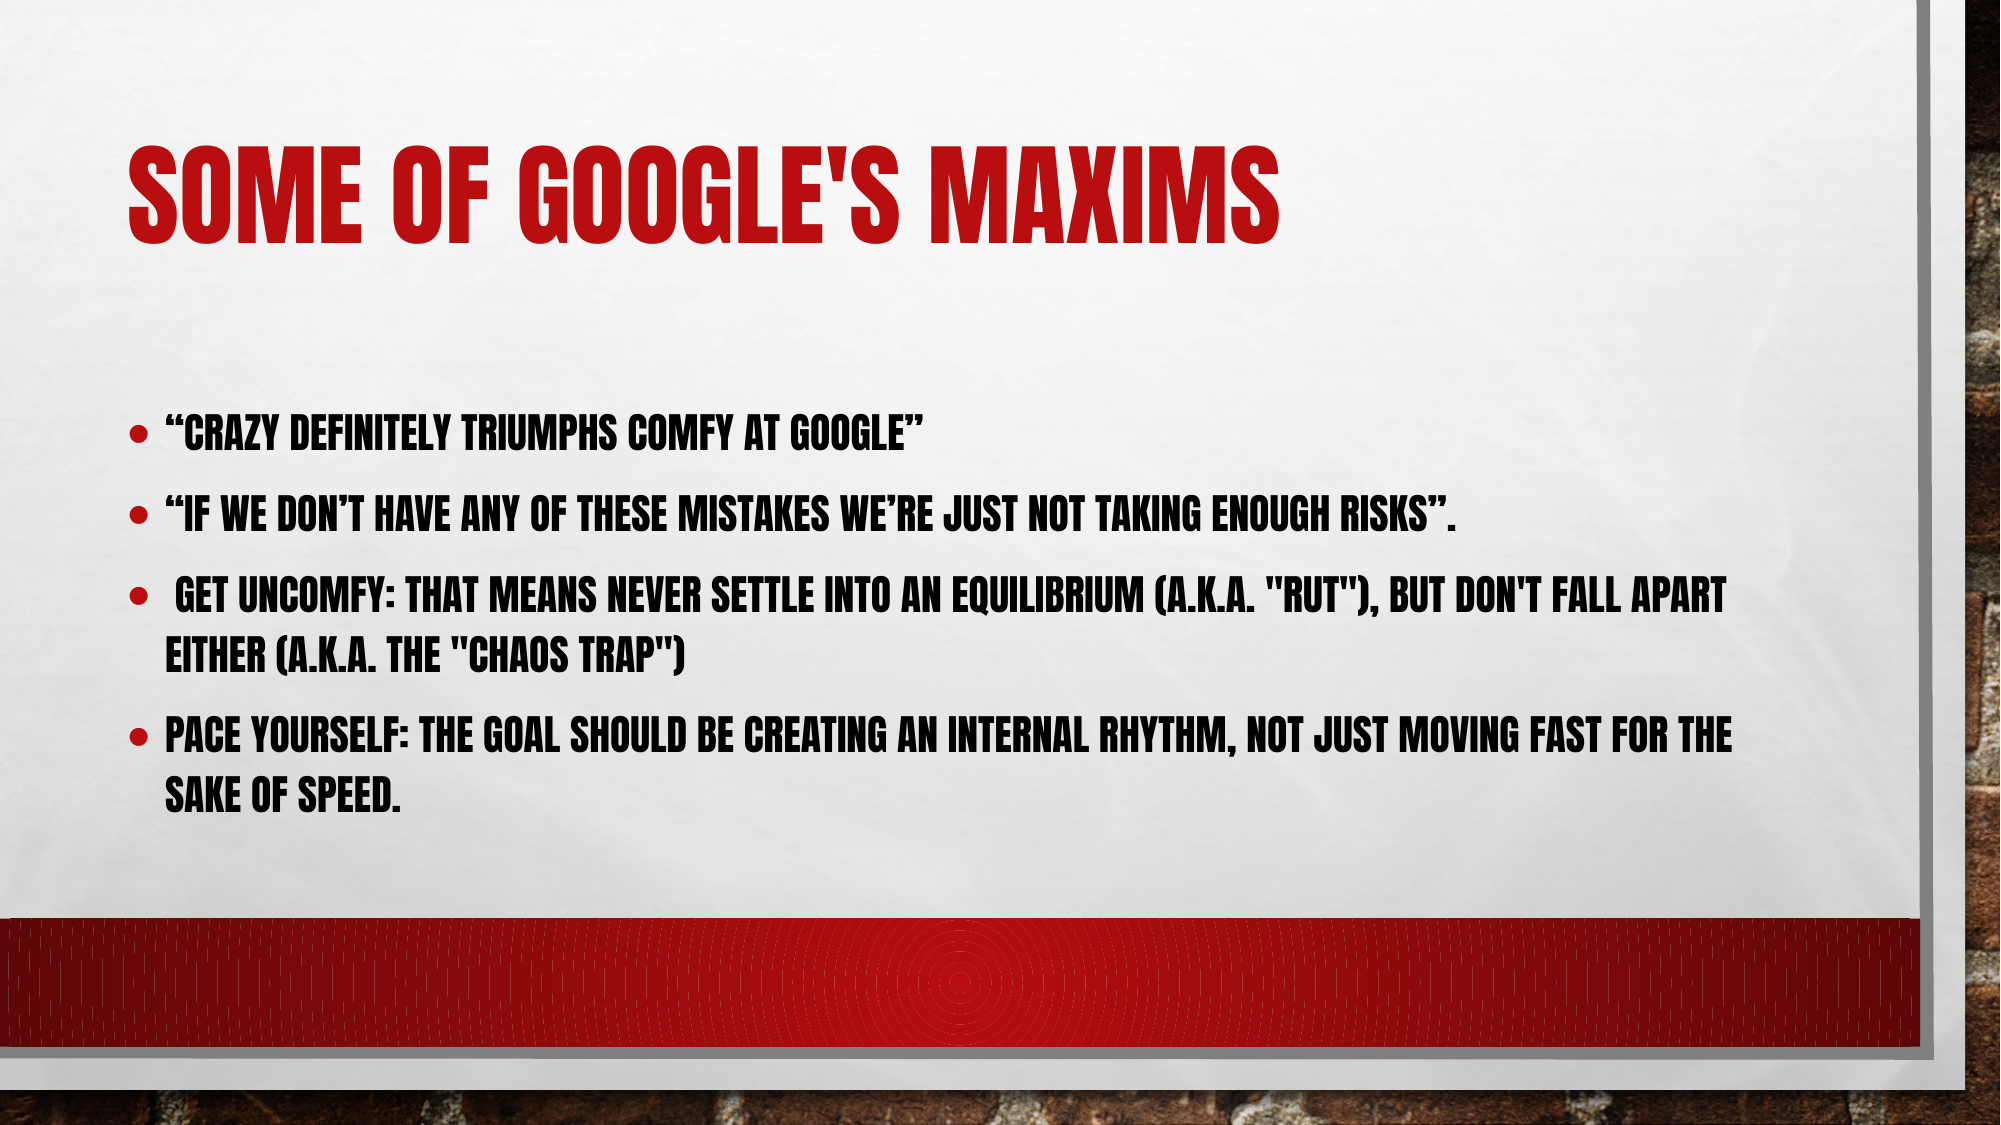

# Some of Google's maxims
“Crazy definitely triumphs comfy at Google”
“If we don’t have any of these mistakes we’re just not taking enough risks”.
 Get Uncomfy: That means never settle into an equilibrium (a.k.a. "rut"), but don't fall apart either (a.k.a. the "chaos trap")
Pace Yourself: The goal should be creating an internal rhythm, not just moving fast for the sake of speed.